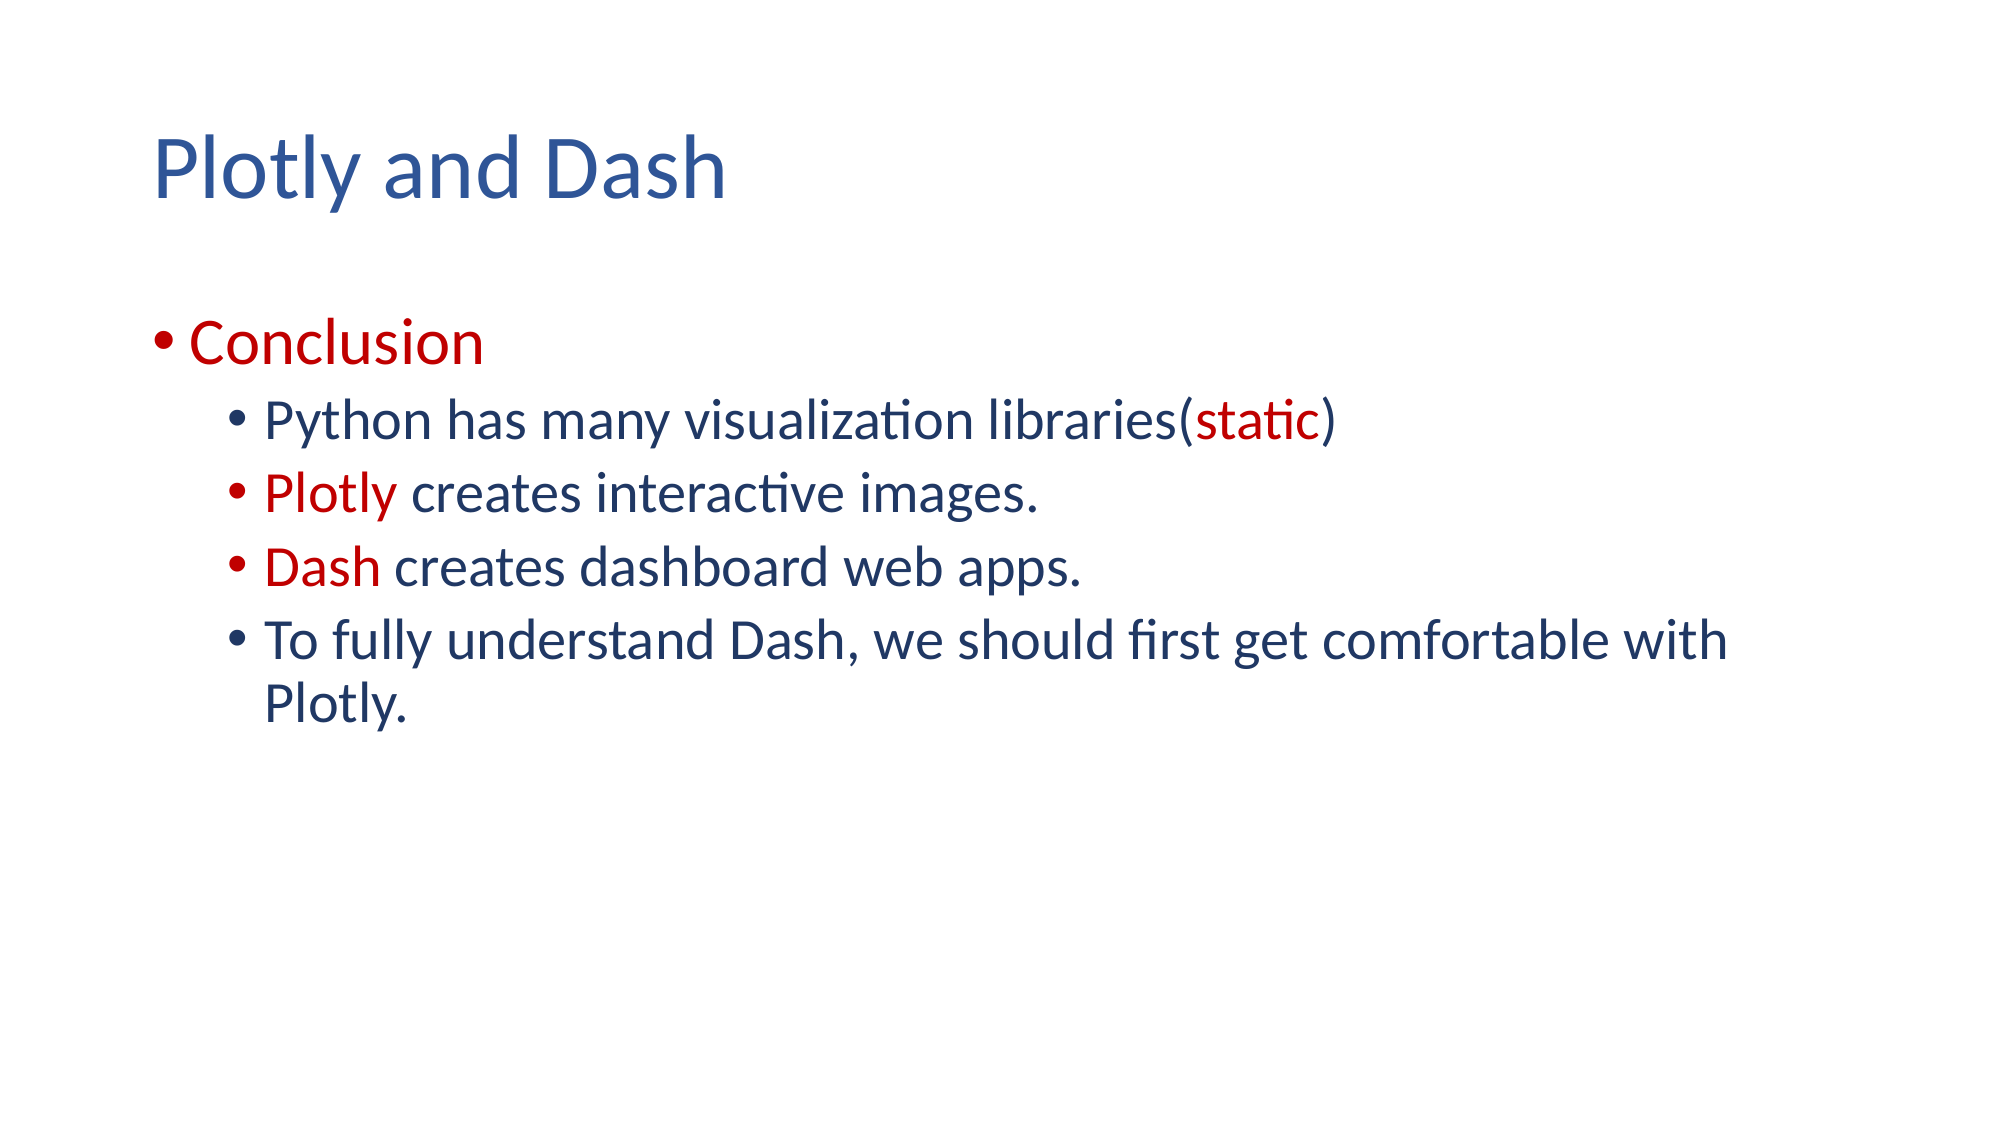

# Plotly and Dash
Conclusion
Python has many visualization libraries(static)
Plotly creates interactive images.
Dash creates dashboard web apps.
To fully understand Dash, we should first get comfortable with Plotly.